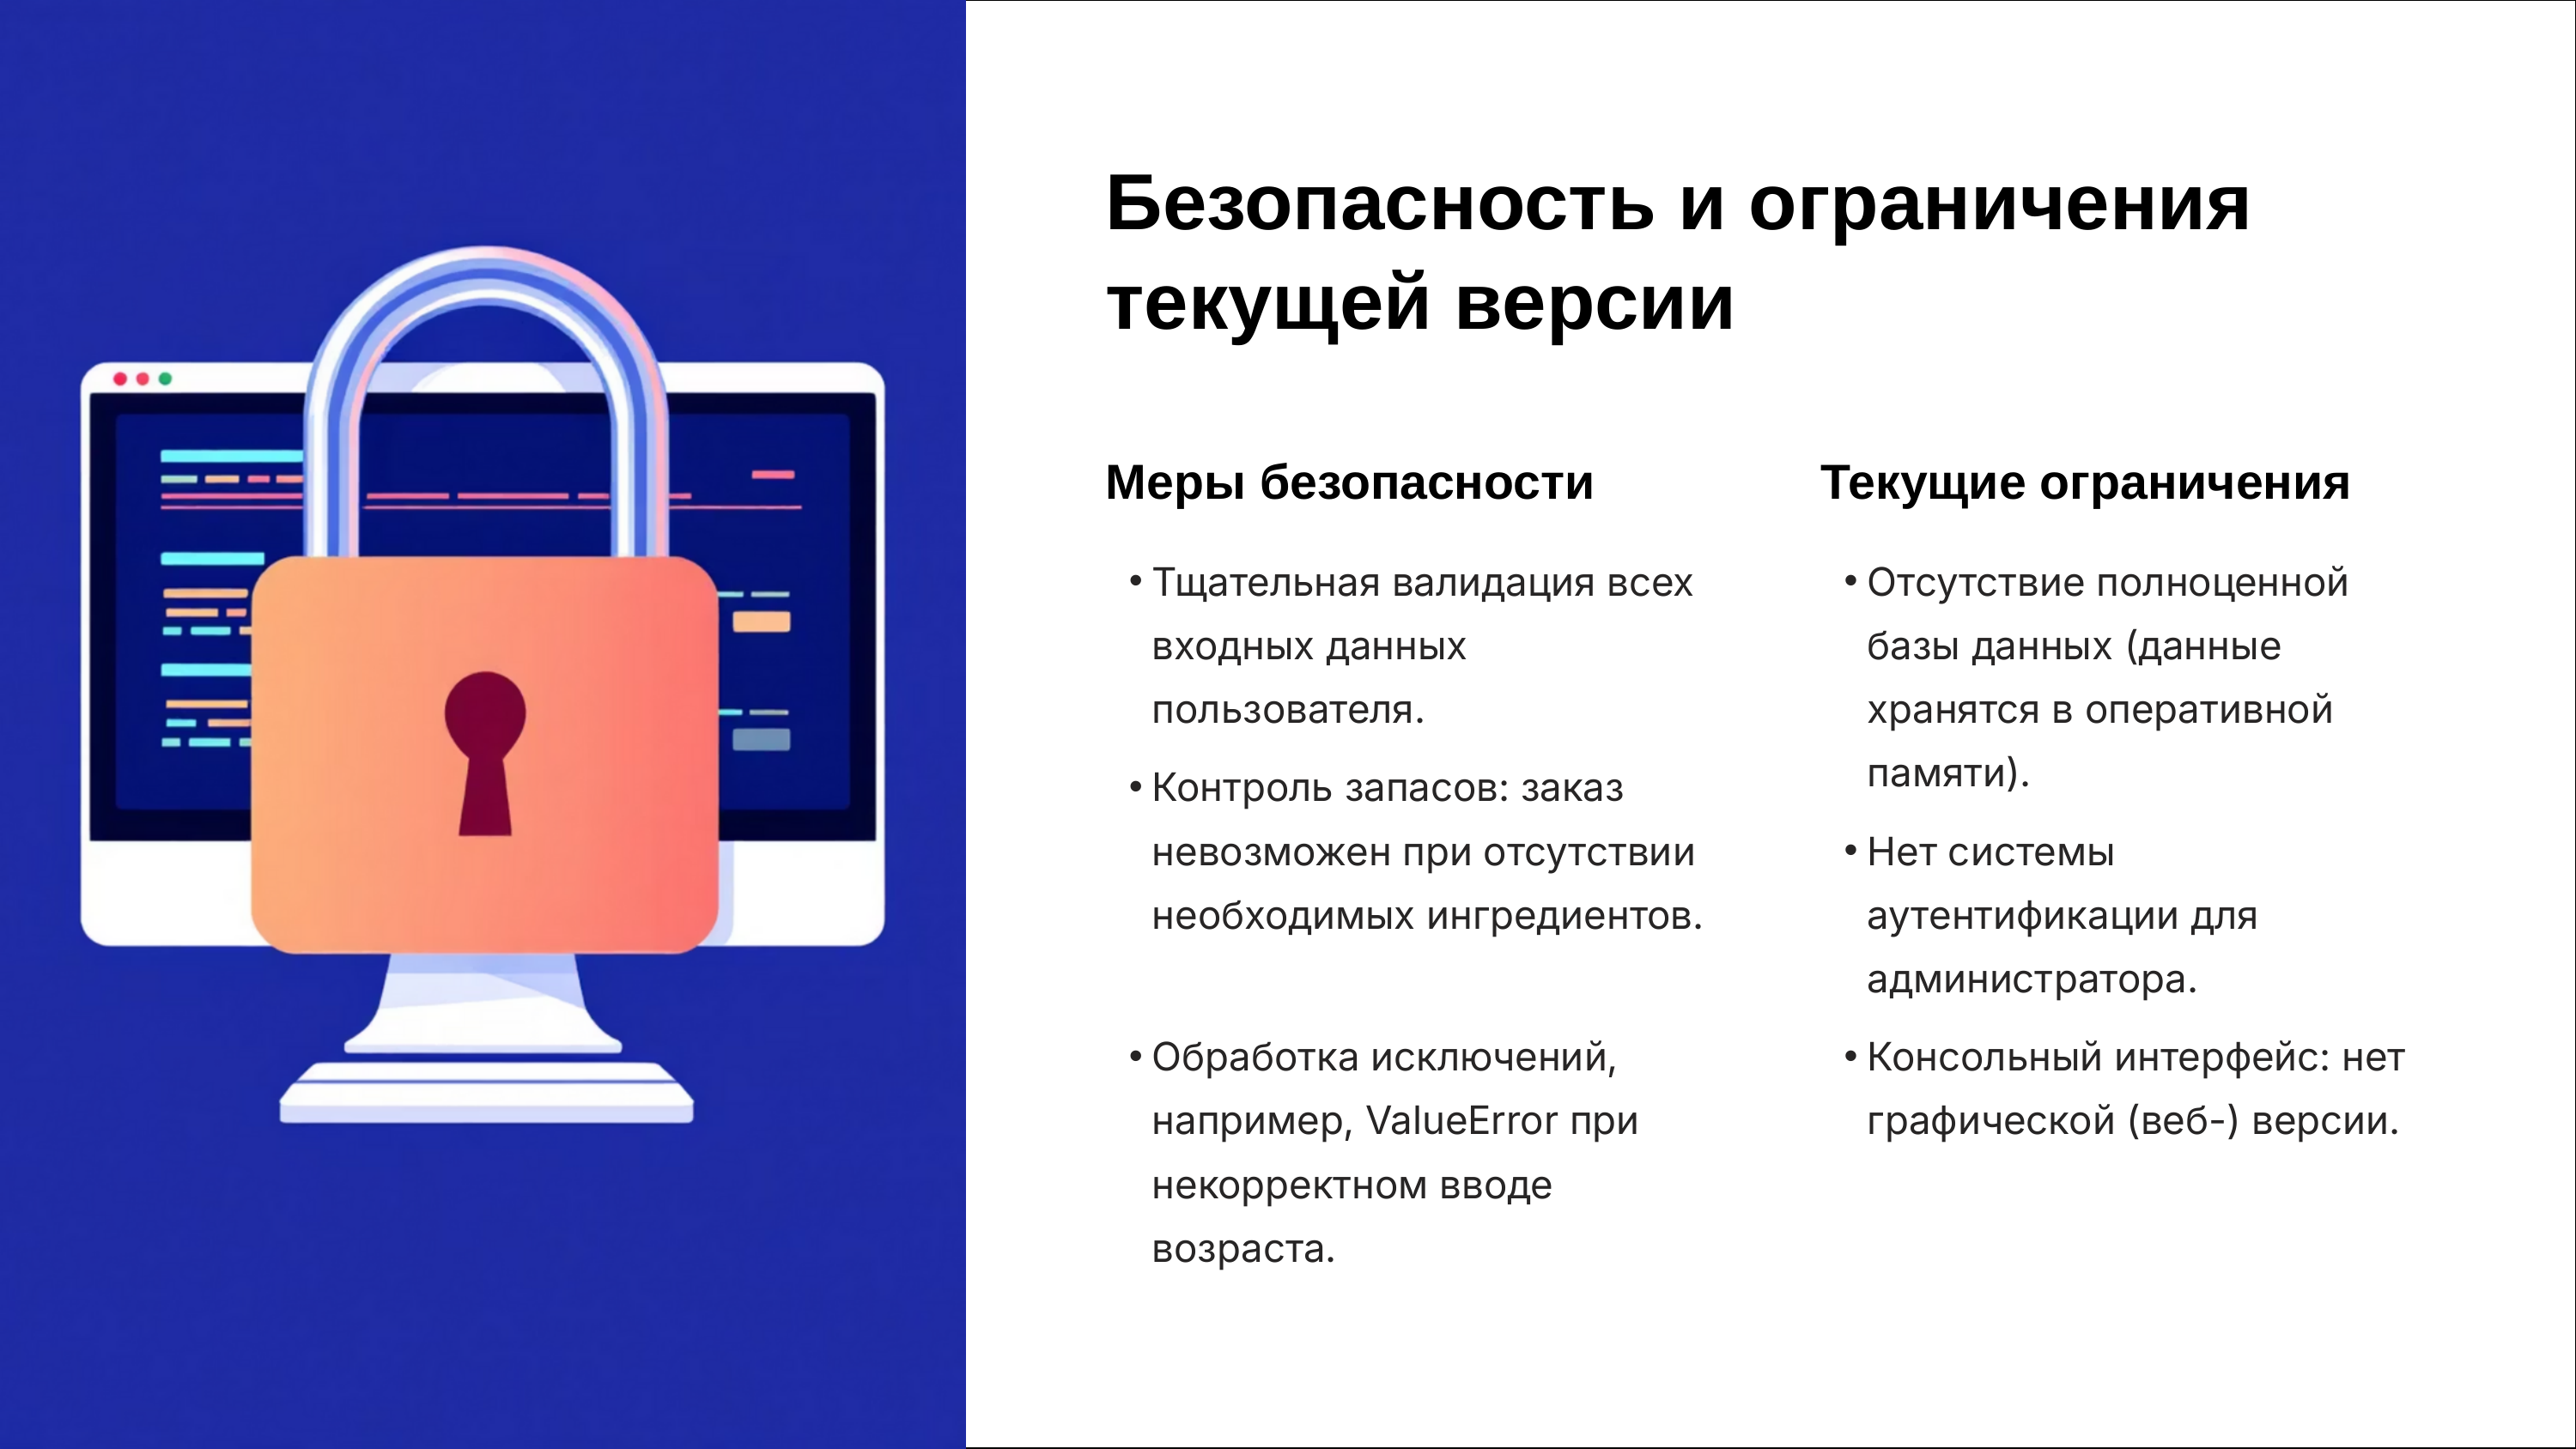

Безопасность и ограничения текущей версии
Меры безопасности
Текущие ограничения
Тщательная валидация всех входных данных пользователя.
Отсутствие полноценной базы данных (данные хранятся в оперативной памяти).
Контроль запасов: заказ невозможен при отсутствии необходимых ингредиентов.
Нет системы аутентификации для администратора.
Обработка исключений, например, ValueError при некорректном вводе возраста.
Консольный интерфейс: нет графической (веб-) версии.